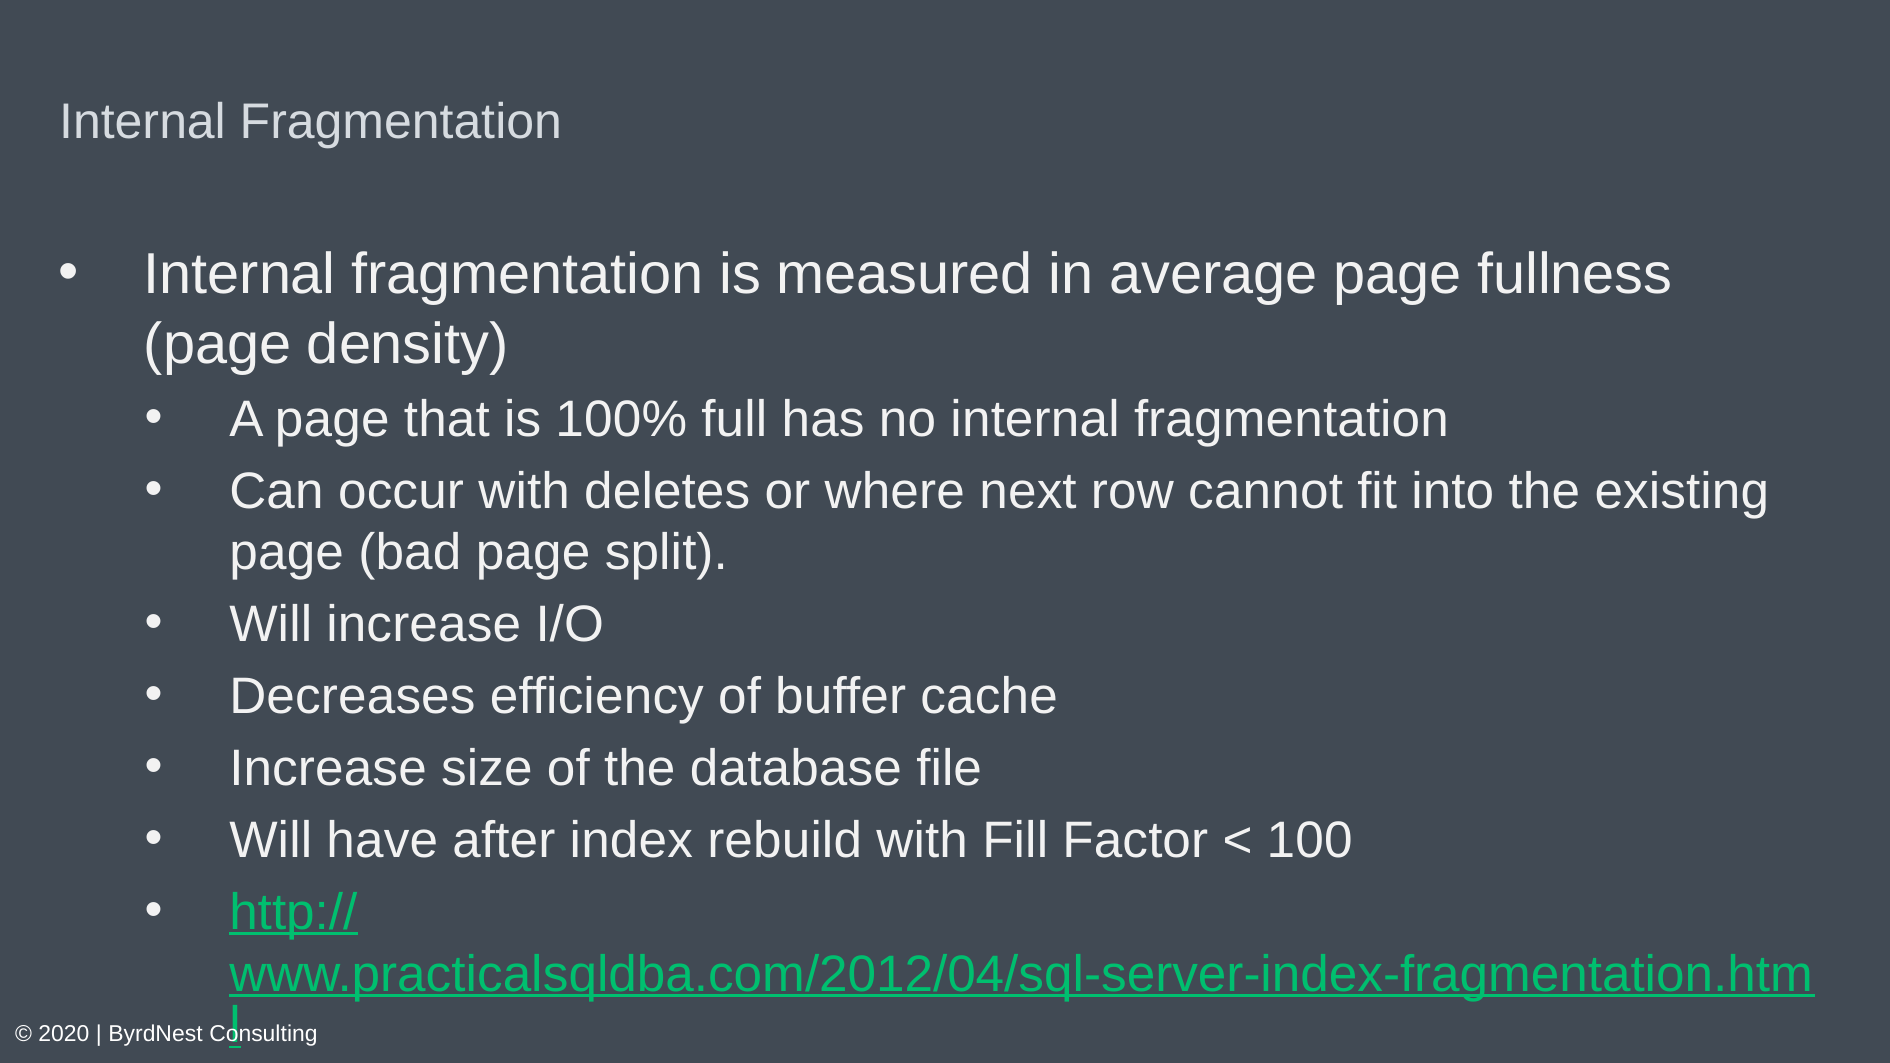

# Internal Fragmentation
Internal fragmentation is measured in average page fullness (page density)
A page that is 100% full has no internal fragmentation
Can occur with deletes or where next row cannot fit into the existing page (bad page split).
Will increase I/O
Decreases efficiency of buffer cache
Increase size of the database file
Will have after index rebuild with Fill Factor < 100
http://www.practicalsqldba.com/2012/04/sql-server-index-fragmentation.html
© 2020 | ByrdNest Consulting